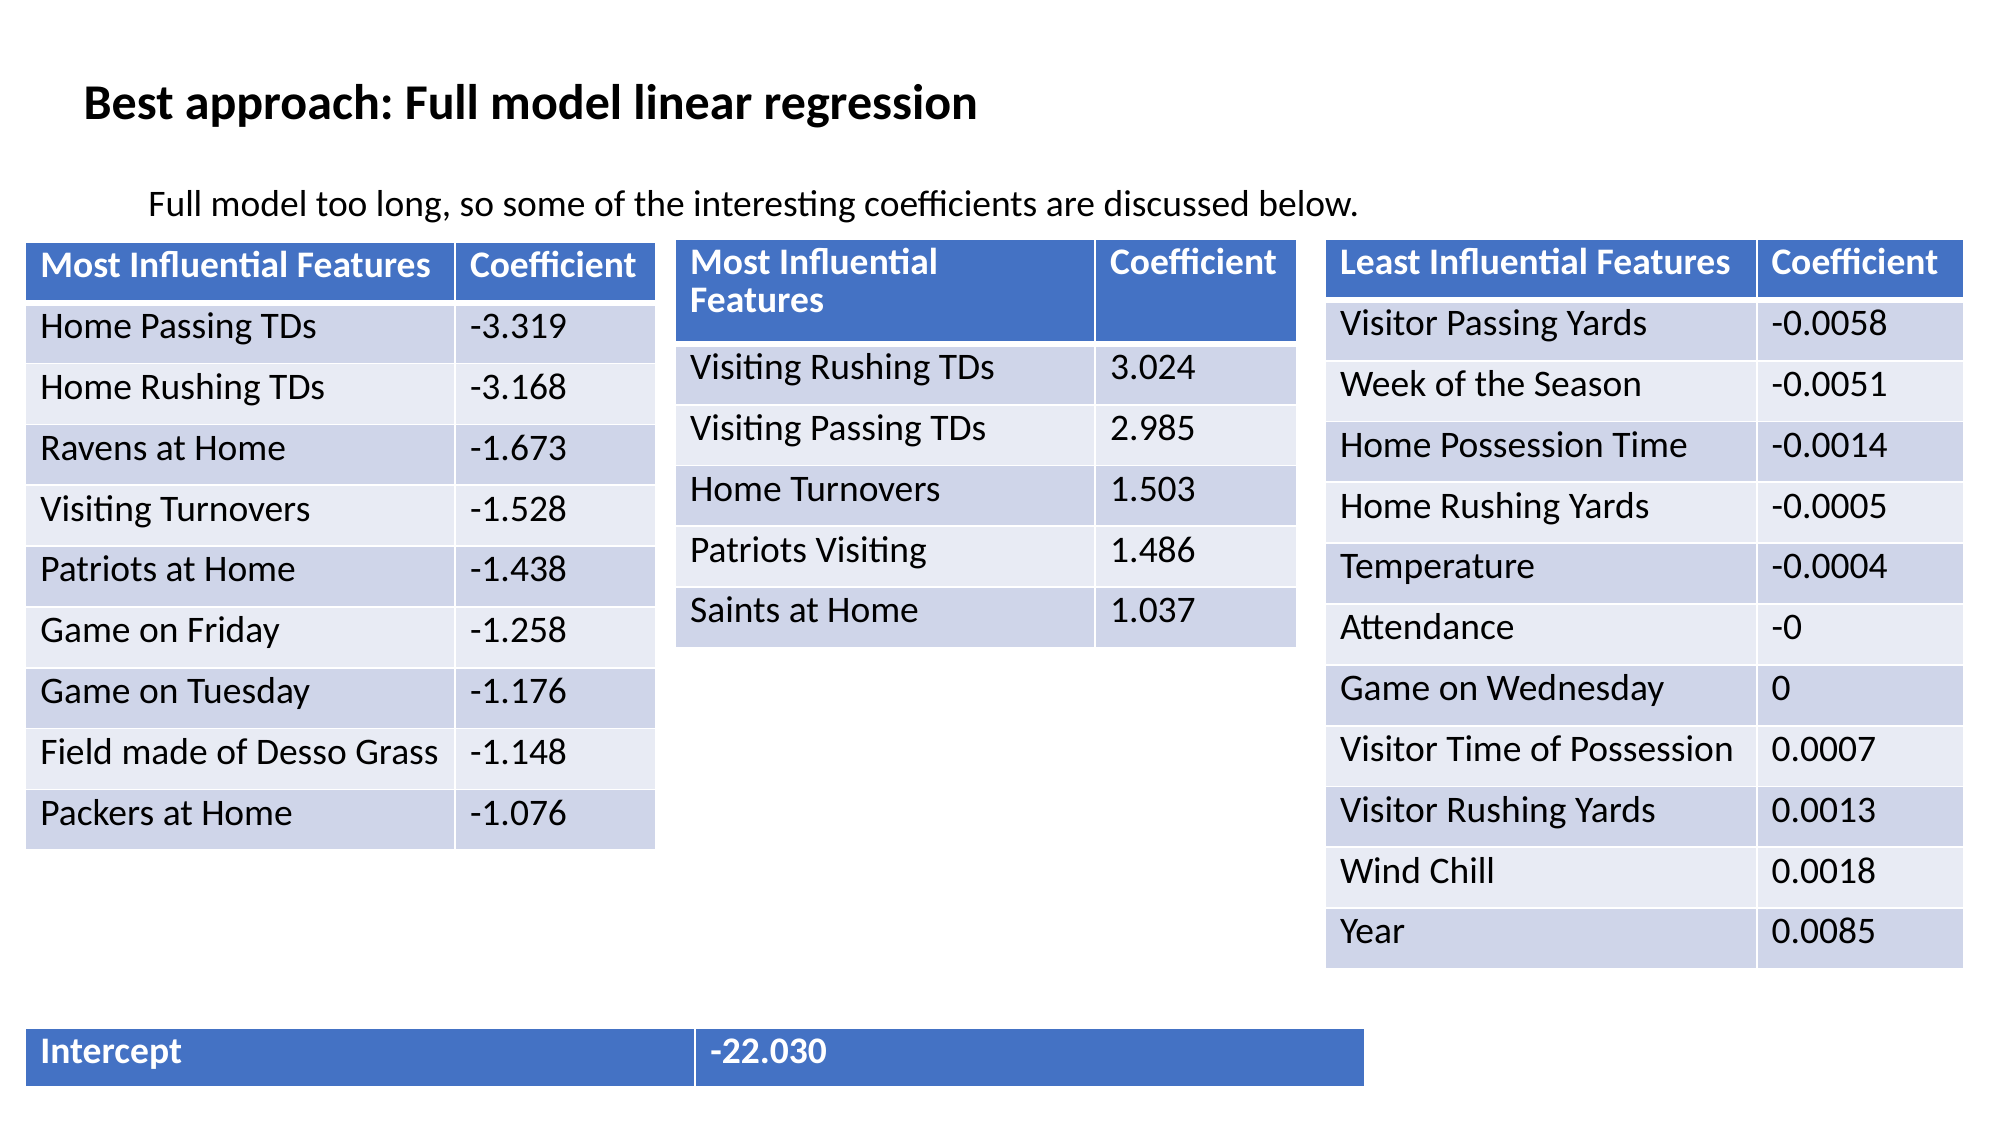

Best approach: Full model linear regression
Full model too long, so some of the interesting coefficients are discussed below.
| Most Influential Features | Coefficient |
| --- | --- |
| Visiting Rushing TDs | 3.024 |
| Visiting Passing TDs | 2.985 |
| Home Turnovers | 1.503 |
| Patriots Visiting | 1.486 |
| Saints at Home | 1.037 |
| Least Influential Features | Coefficient |
| --- | --- |
| Visitor Passing Yards | -0.0058 |
| Week of the Season | -0.0051 |
| Home Possession Time | -0.0014 |
| Home Rushing Yards | -0.0005 |
| Temperature | -0.0004 |
| Attendance | -0 |
| Game on Wednesday | 0 |
| Visitor Time of Possession | 0.0007 |
| Visitor Rushing Yards | 0.0013 |
| Wind Chill | 0.0018 |
| Year | 0.0085 |
| Most Influential Features | Coefficient |
| --- | --- |
| Home Passing TDs | -3.319 |
| Home Rushing TDs | -3.168 |
| Ravens at Home | -1.673 |
| Visiting Turnovers | -1.528 |
| Patriots at Home | -1.438 |
| Game on Friday | -1.258 |
| Game on Tuesday | -1.176 |
| Field made of Desso Grass | -1.148 |
| Packers at Home | -1.076 |
# We tried the following methods for in-game prediction. Which did you think worked best?
| Intercept | -22.030 |
| --- | --- |